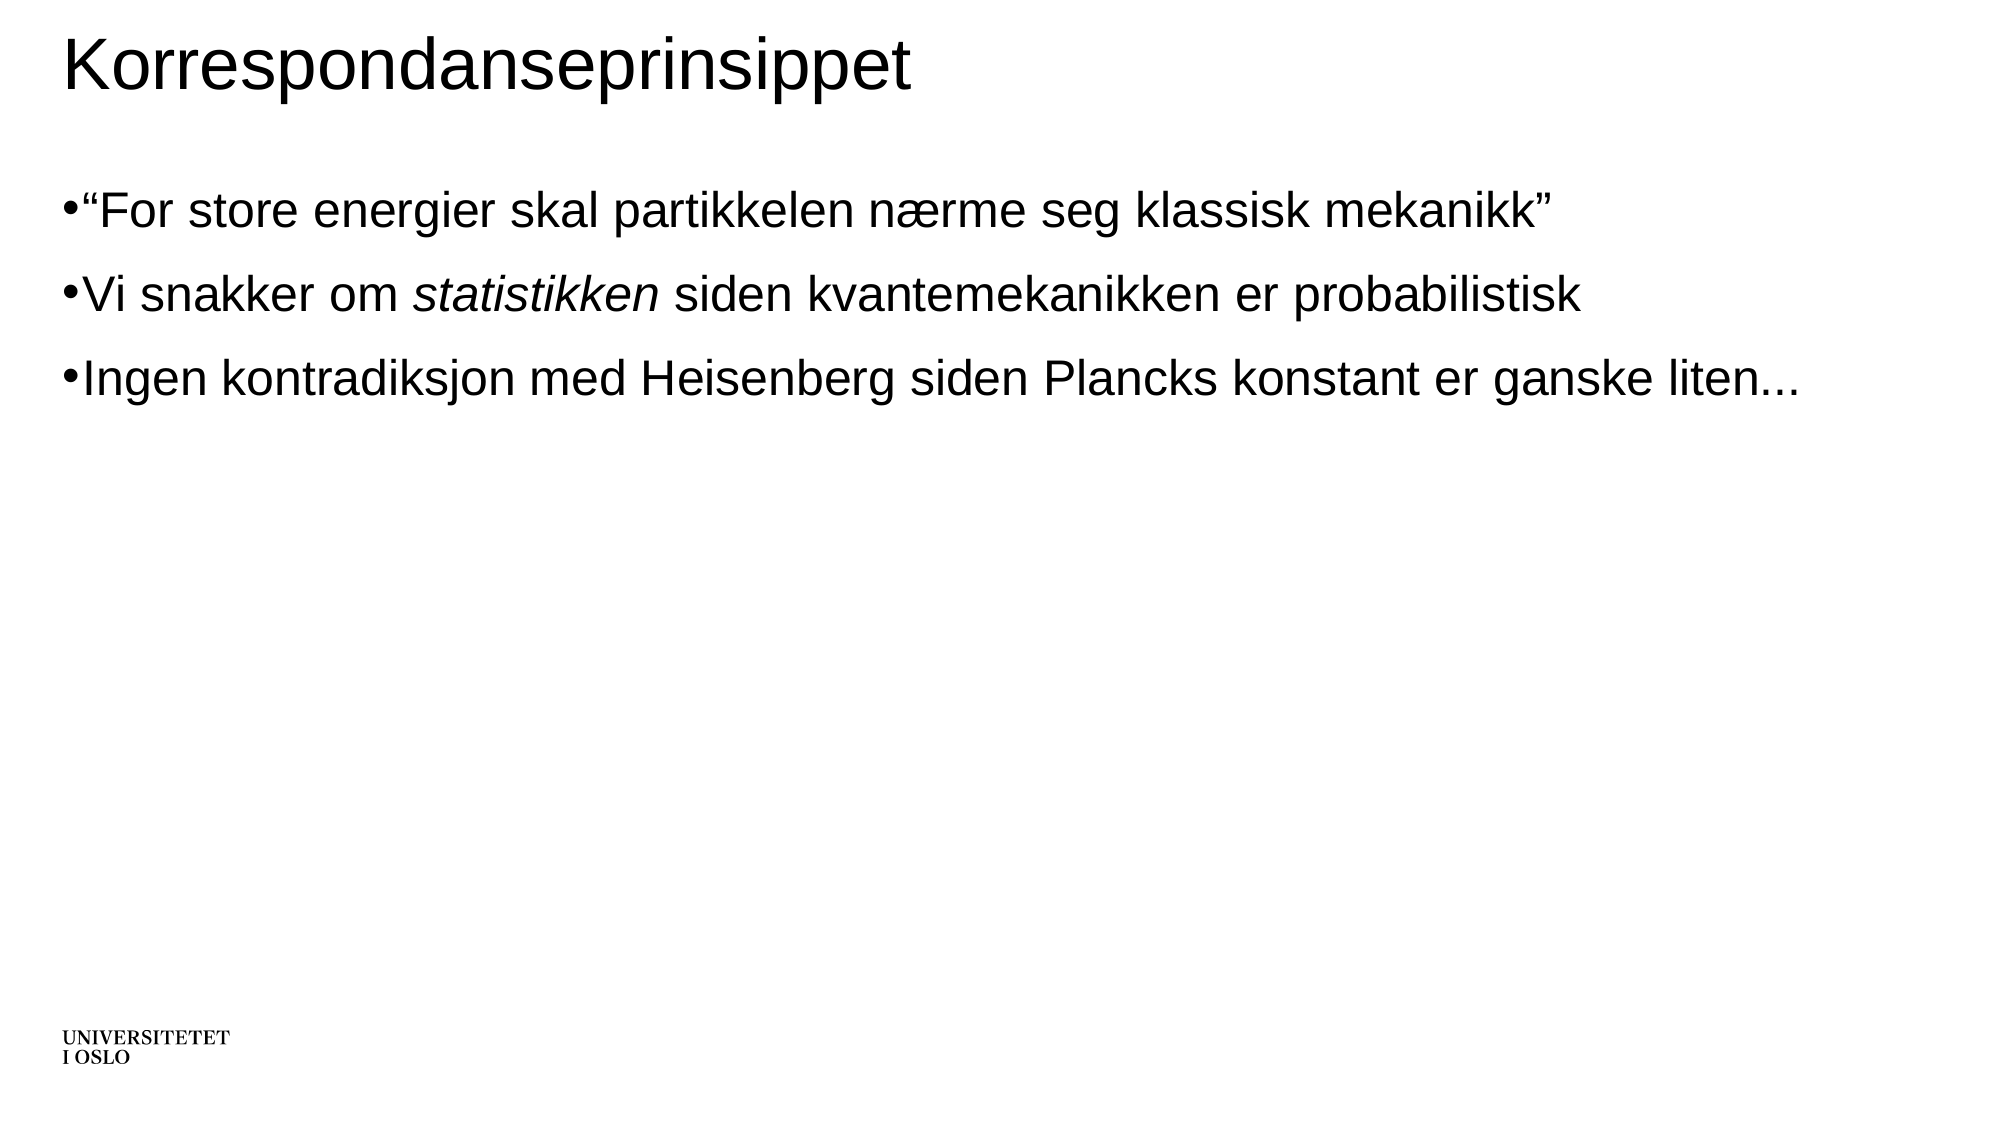

# Korrespondanseprinsippet
“For store energier skal partikkelen nærme seg klassisk mekanikk”
Vi snakker om statistikken siden kvantemekanikken er probabilistisk
Ingen kontradiksjon med Heisenberg siden Plancks konstant er ganske liten...